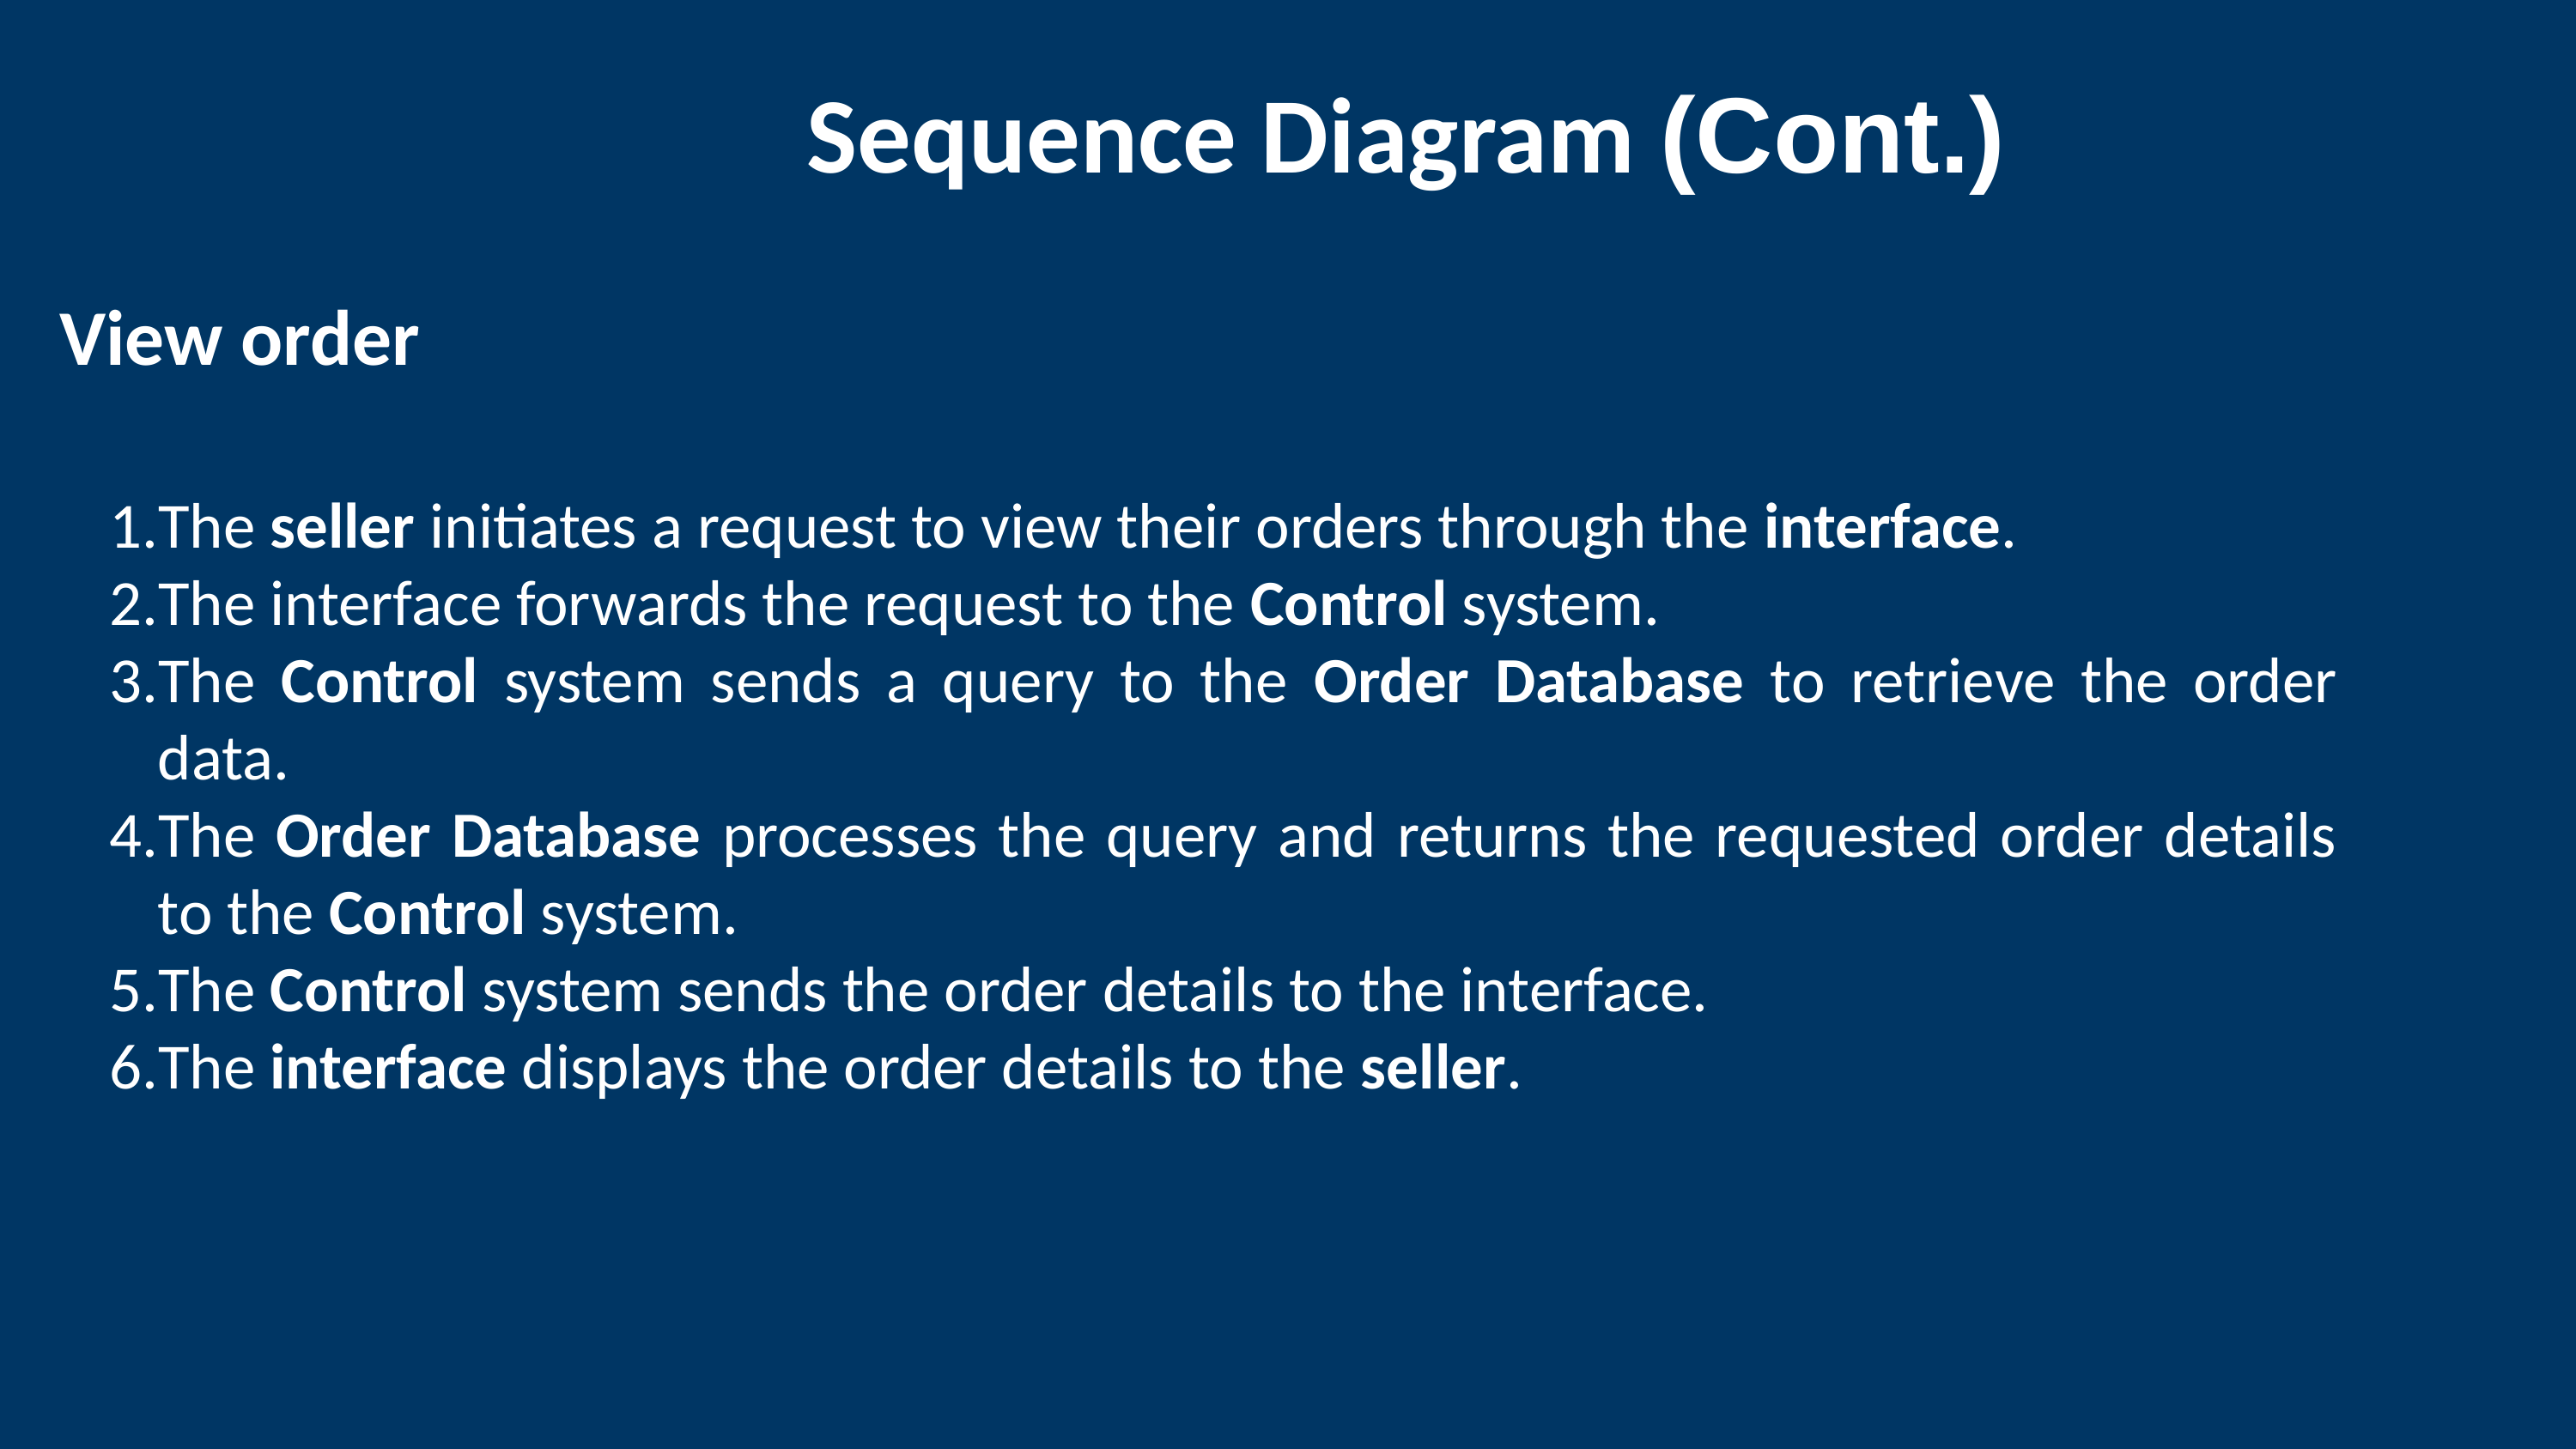

Sequence Diagram (Cont.)
View order
The seller initiates a request to view their orders through the interface.
The interface forwards the request to the Control system.
The Control system sends a query to the Order Database to retrieve the order data.
The Order Database processes the query and returns the requested order details to the Control system.
The Control system sends the order details to the interface.
The interface displays the order details to the seller.